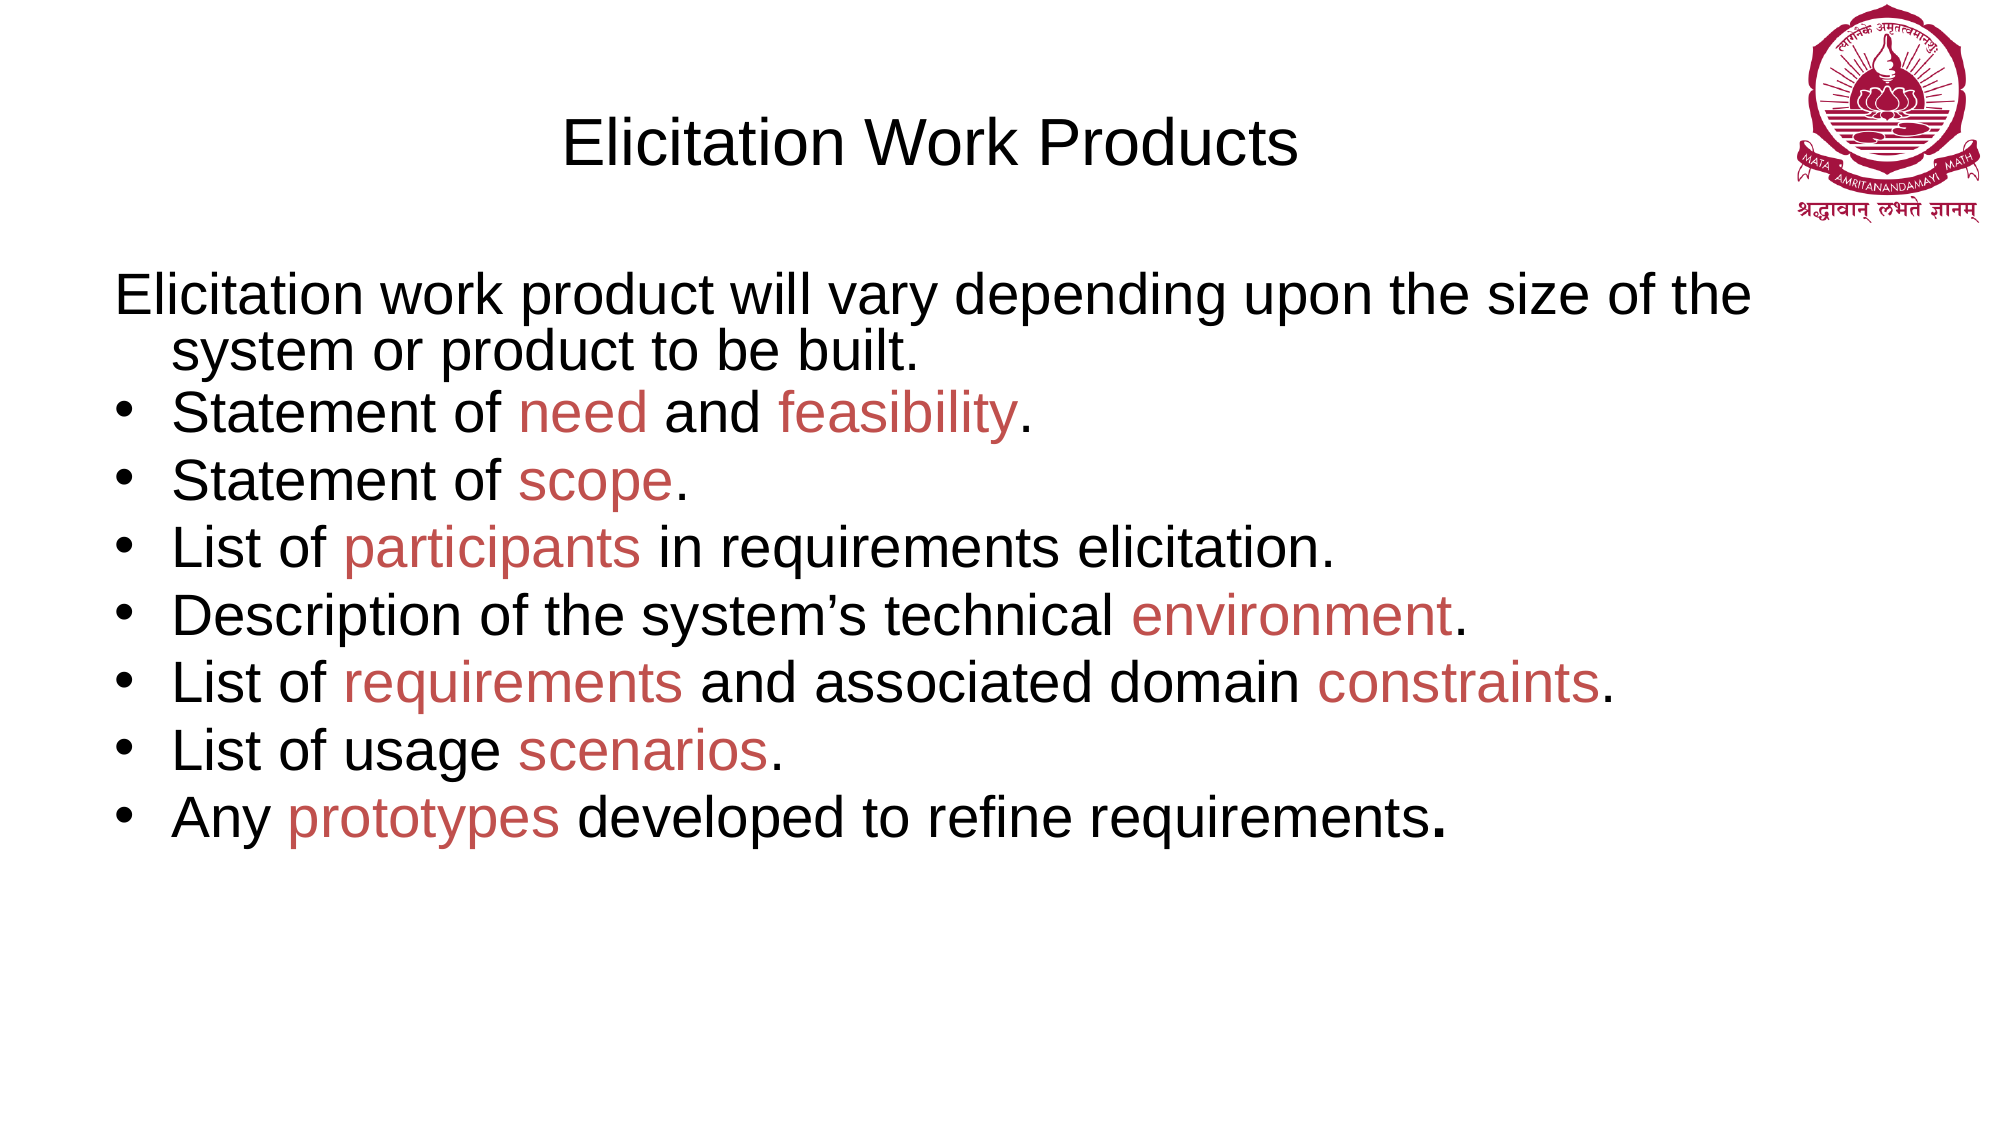

# Elicitation Work Products
Elicitation work product will vary depending upon the size of the system or product to be built.
Statement of need and feasibility.
Statement of scope.
List of participants in requirements elicitation.
Description of the system’s technical environment.
List of requirements and associated domain constraints.
List of usage scenarios.
Any prototypes developed to refine requirements.